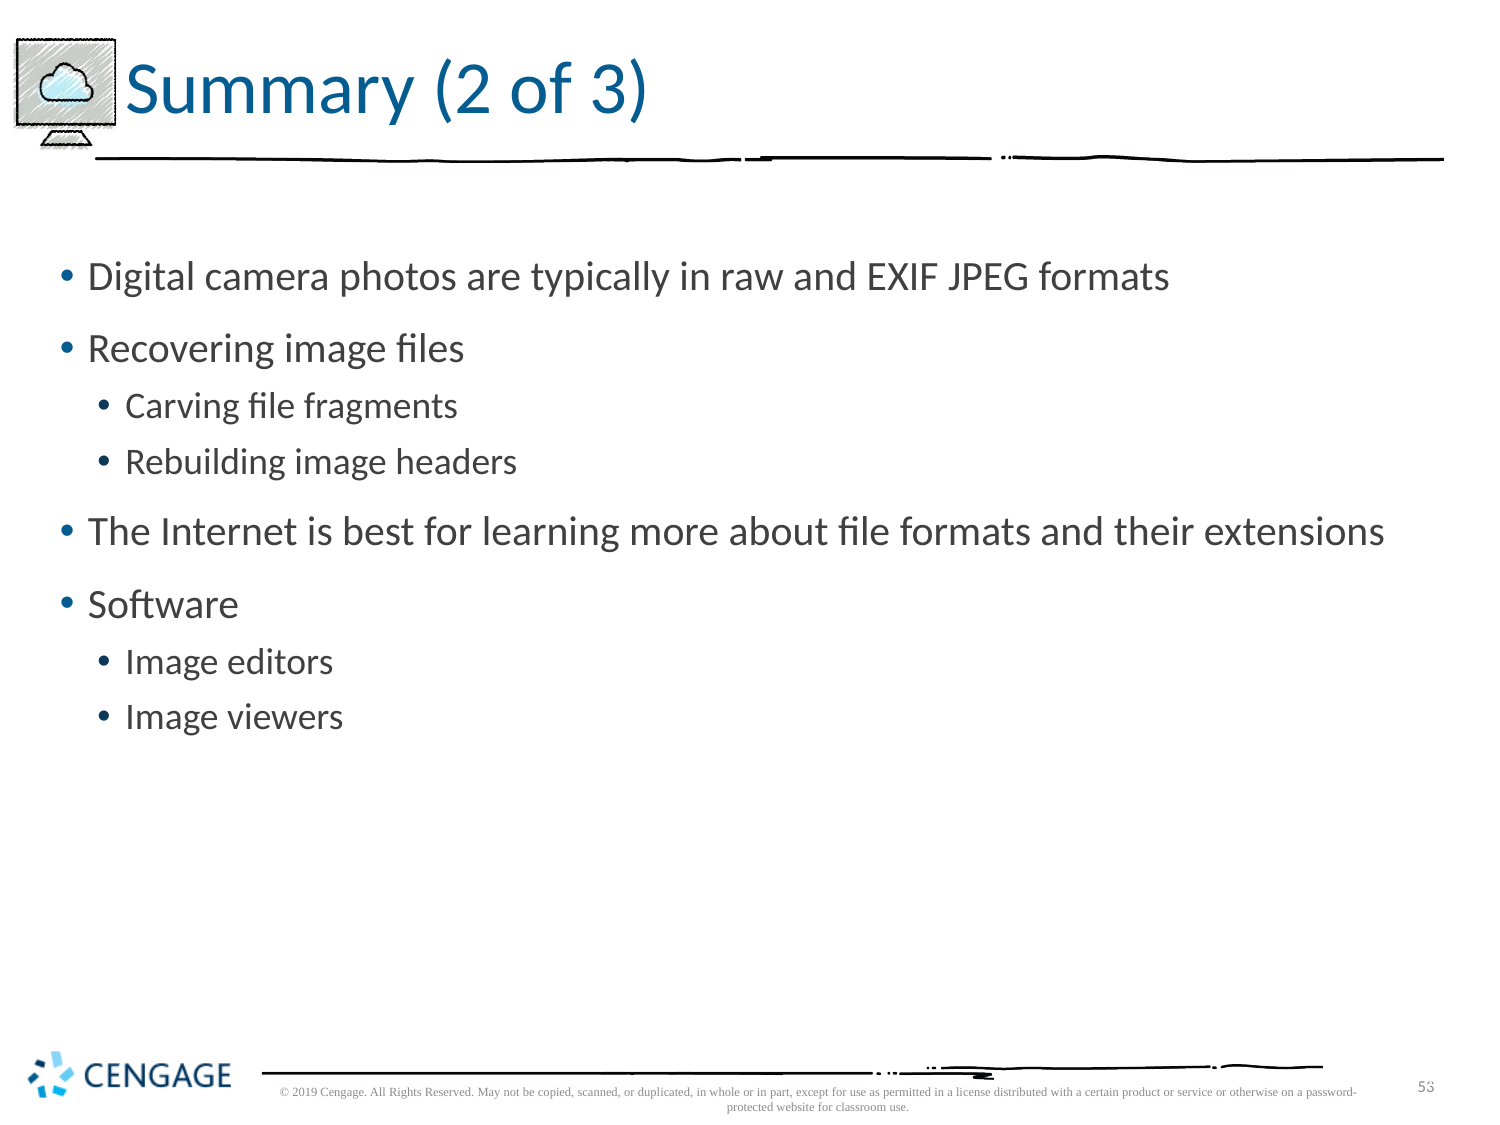

# Summary (2 of 3)
Digital camera photos are typically in raw and EXIF JPEG formats
Recovering image files
Carving file fragments
Rebuilding image headers
The Internet is best for learning more about file formats and their extensions
Software
Image editors
Image viewers
53
© 2019 Cengage. All Rights Reserved. May not be copied, scanned, or duplicated, in whole or in part, except for use as permitted in a license distributed with a certain product or service or otherwise on a password-protected website for classroom use.